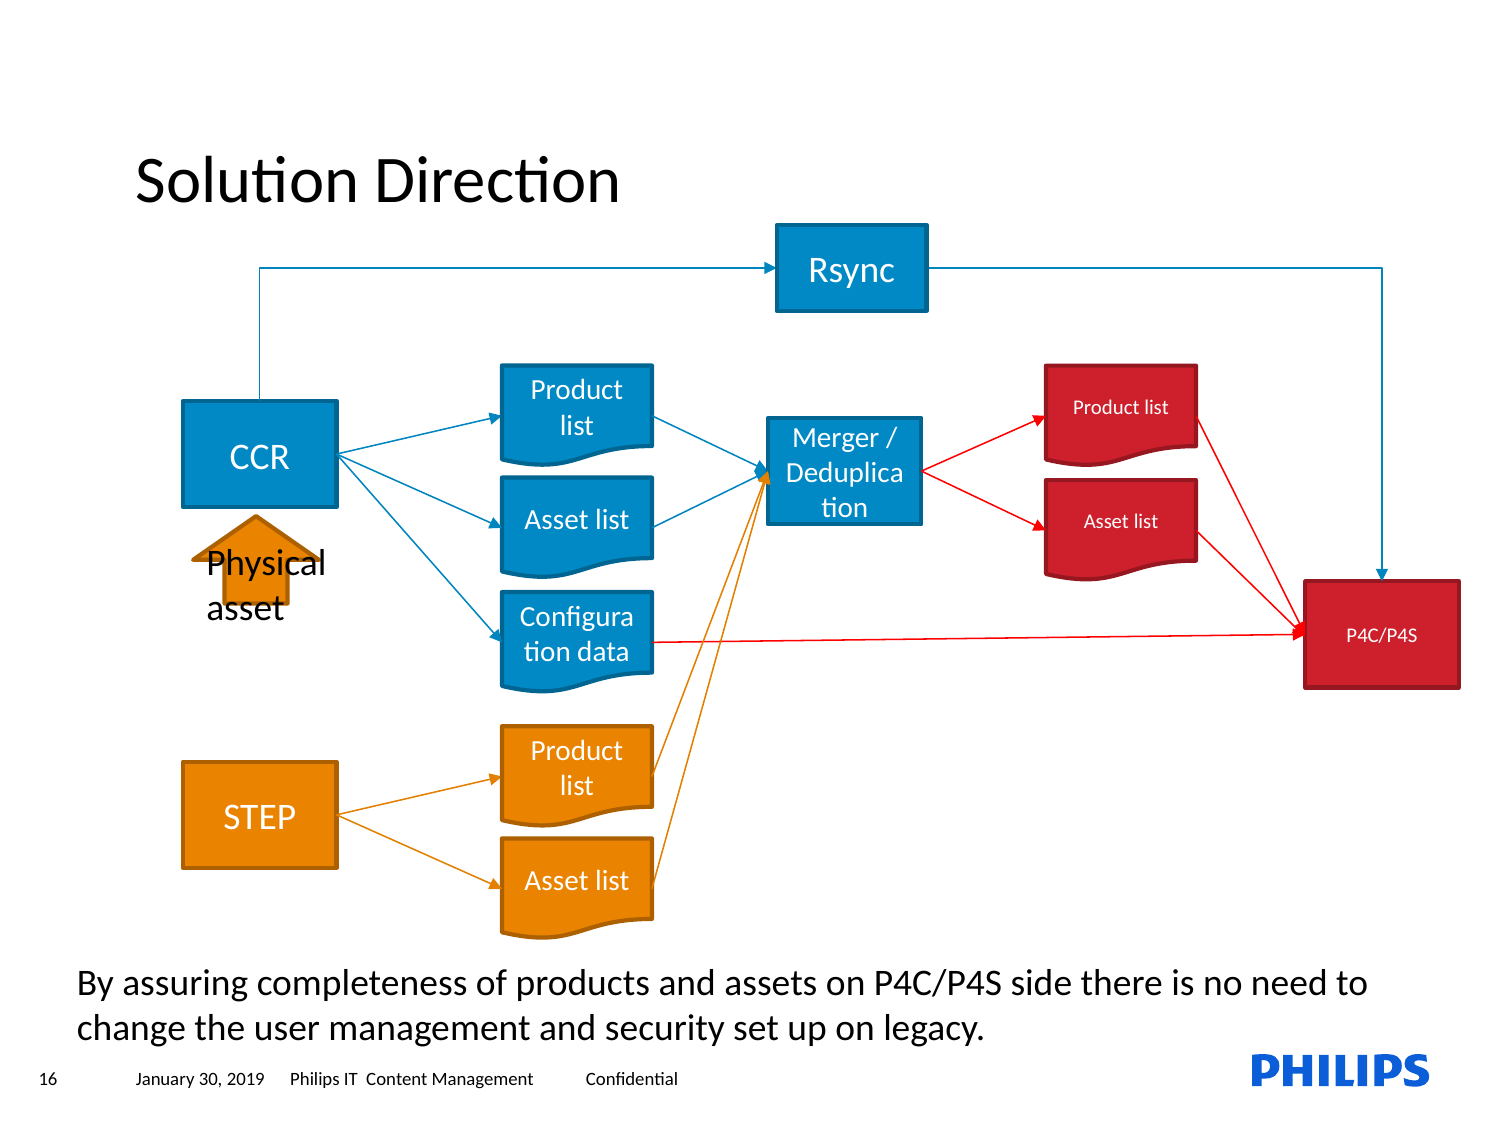

Solution Direction

Rsync

Product list
Product list
CCR
Merger / Deduplication
Asset list
Asset list

Physical asset
P4C/P4S
Configuration data
Product list
STEP
Asset list
By assuring completeness of products and assets on P4C/P4S side there is no need to change the user management and security set up on legacy.